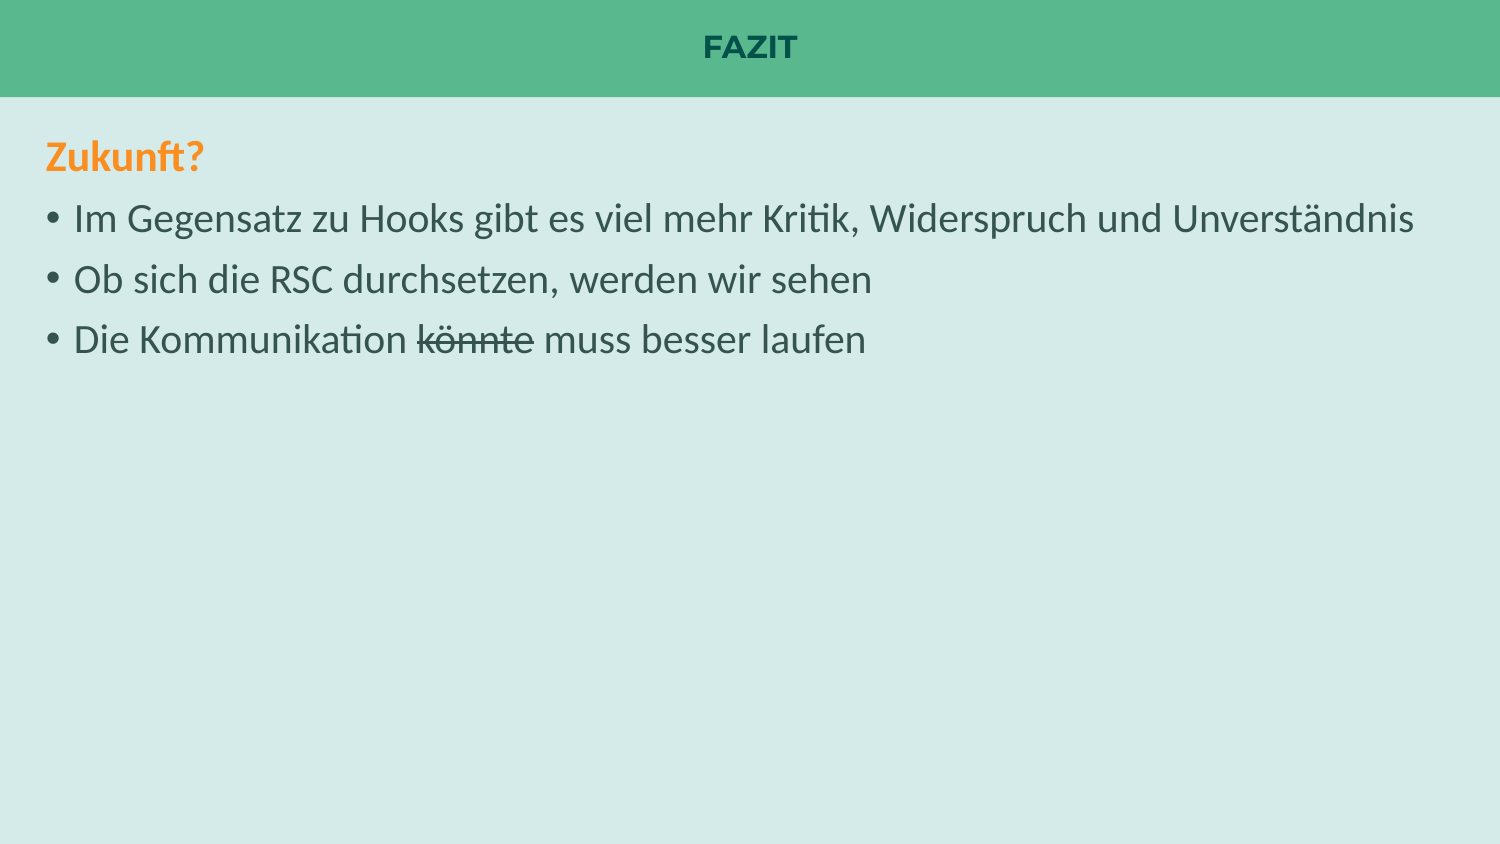

# Fazit
Zukunft?
Im Gegensatz zu Hooks gibt es viel mehr Kritik, Widerspruch und Unverständnis
Ob sich die RSC durchsetzen, werden wir sehen
Die Kommunikation könnte muss besser laufen